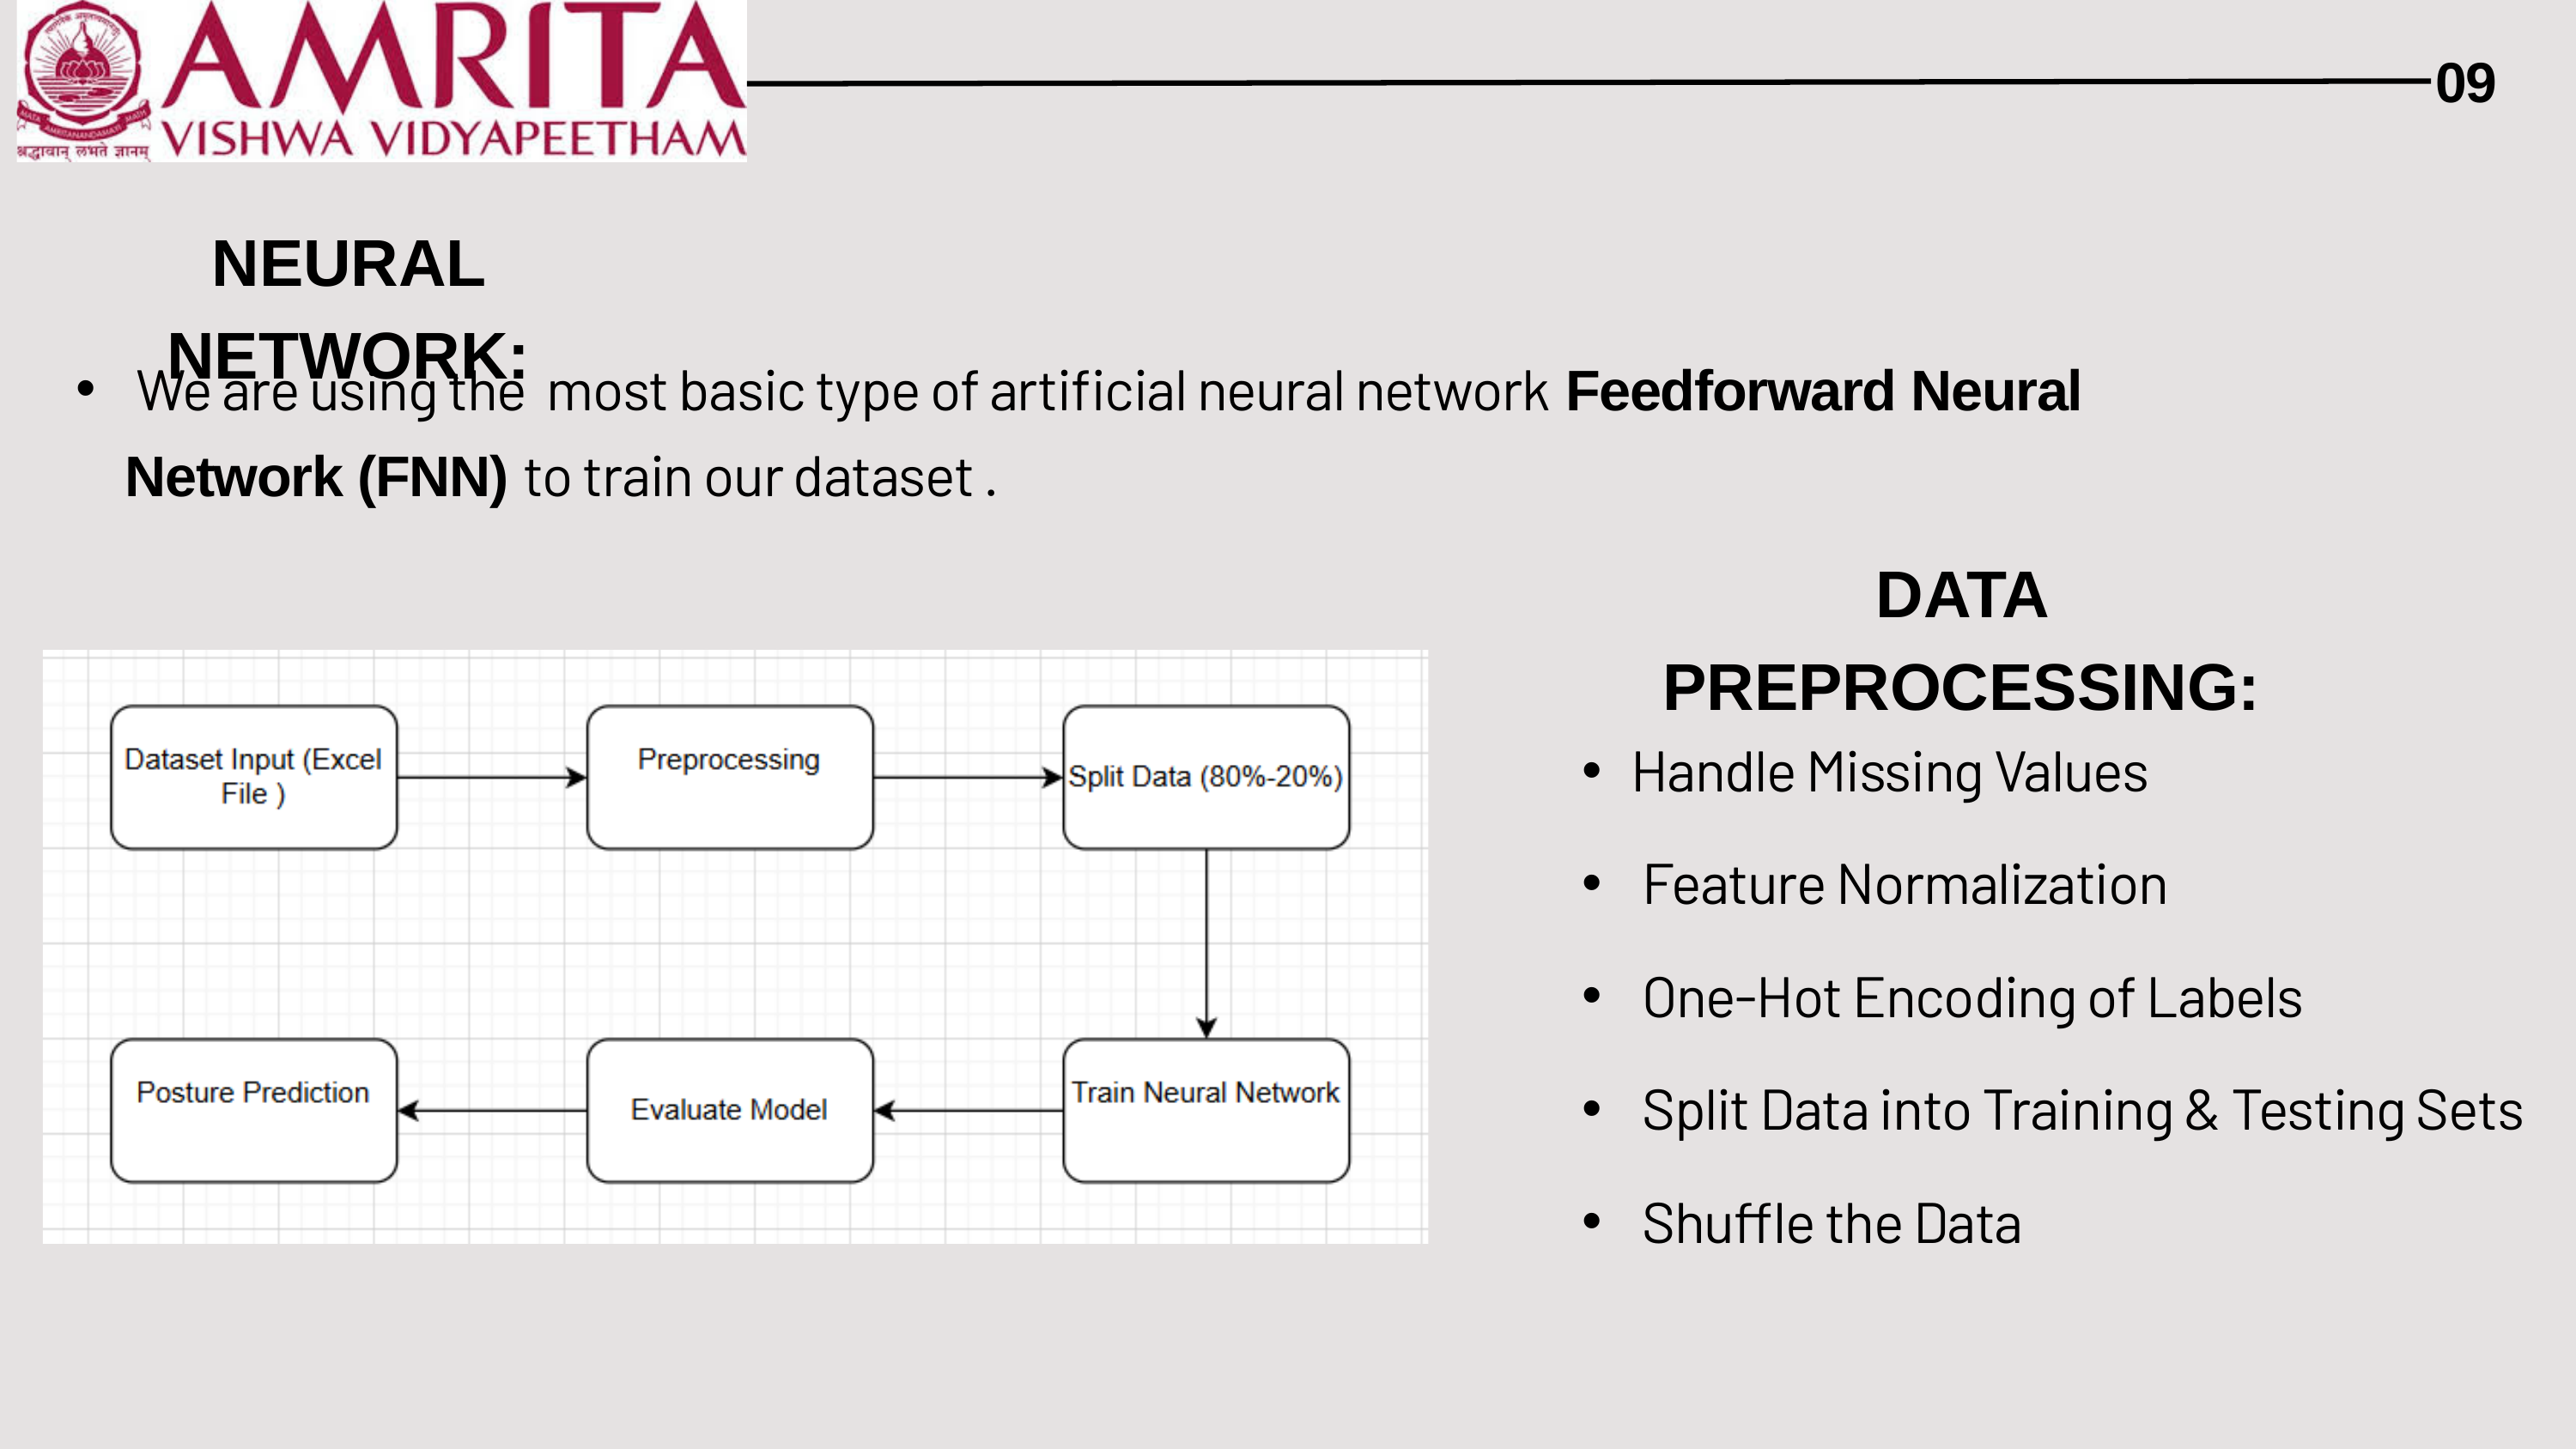

09

NEURAL NETWORK:
 We are using the  most basic type of artificial neural network Feedforward Neural Network (FNN) to train our dataset .
DATA PREPROCESSING:

Handle Missing Values
 Feature Normalization
 One-Hot Encoding of Labels
 Split Data into Training & Testing Sets
 Shuffle the Data